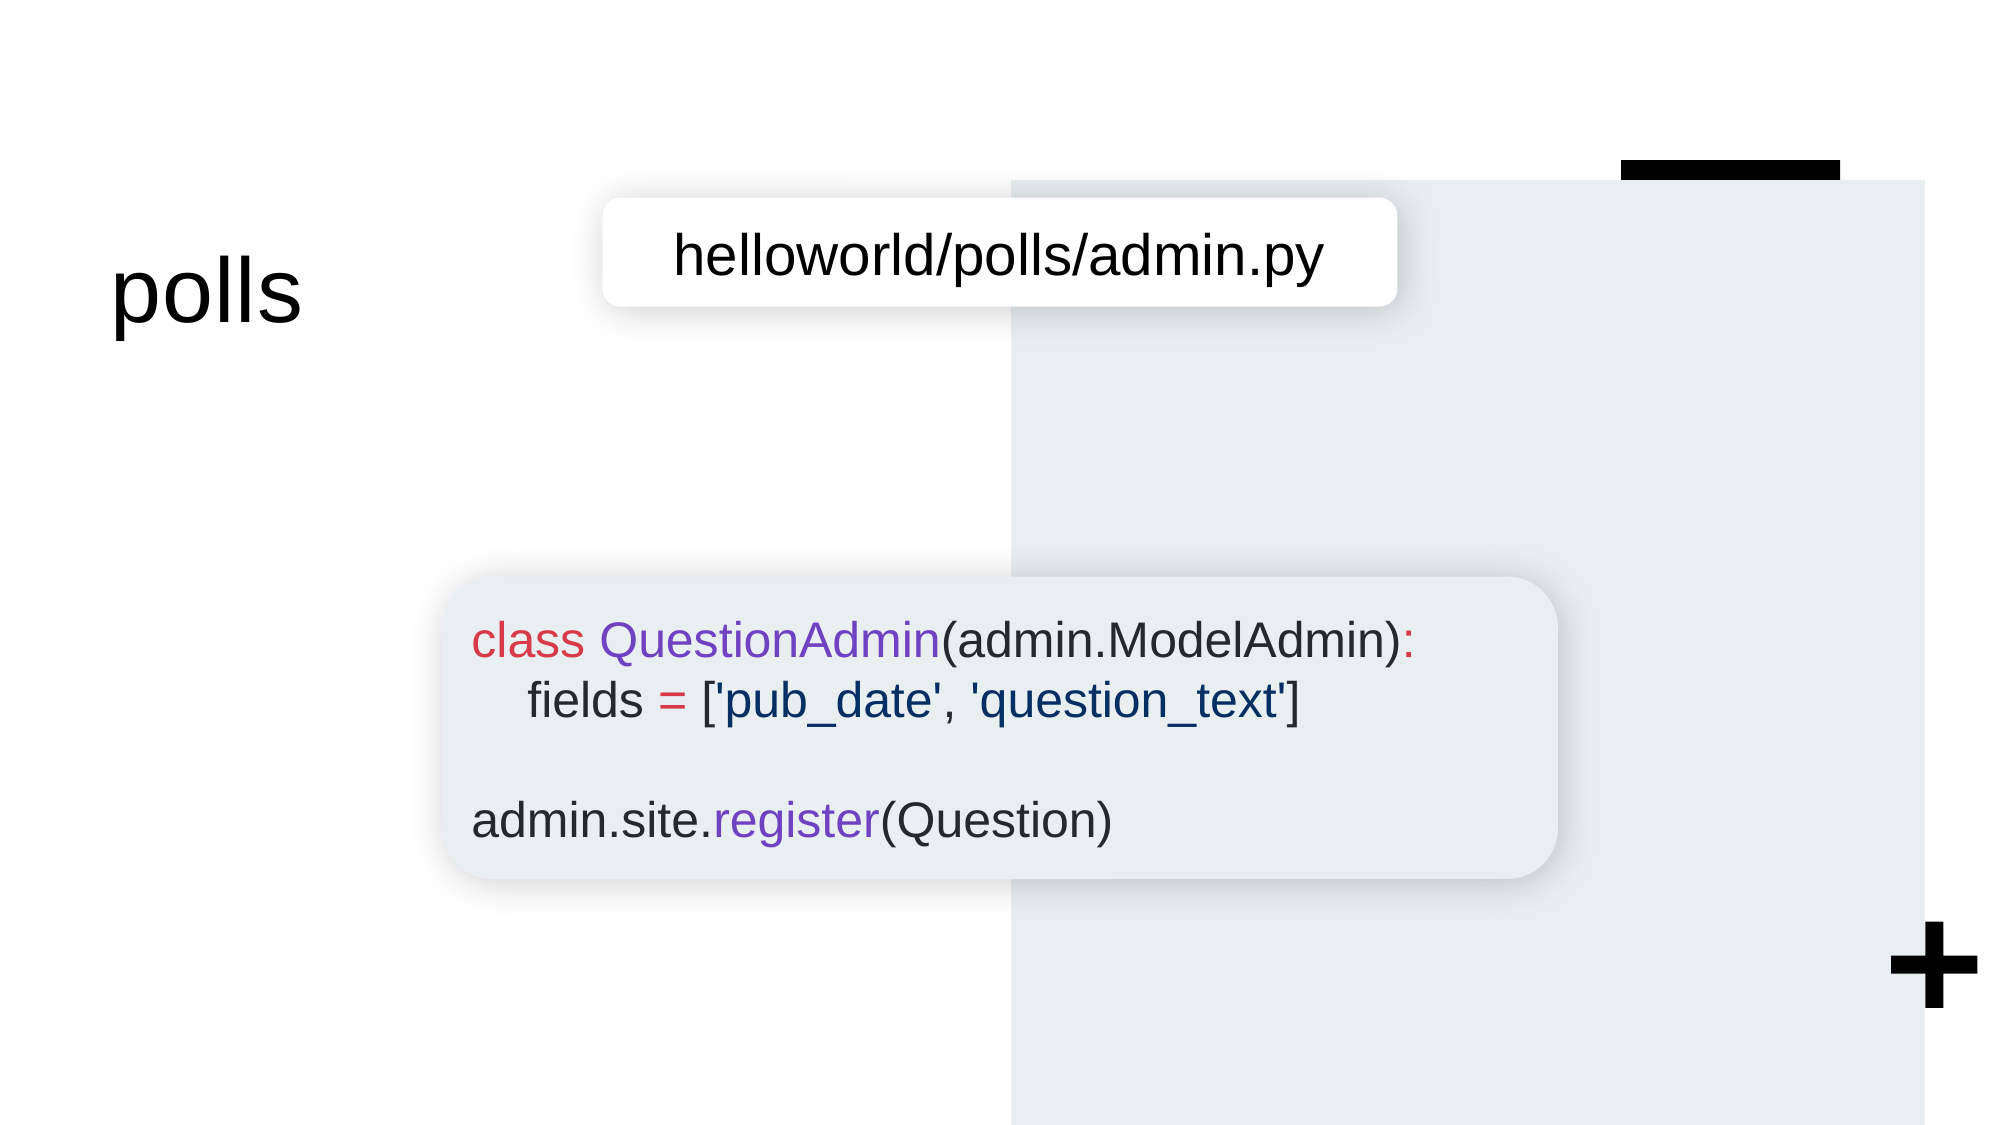

# polls
helloworld/polls/admin.py
class QuestionAdmin(admin.ModelAdmin):
    fields = ['pub_date', 'question_text']
admin.site.register(Question)